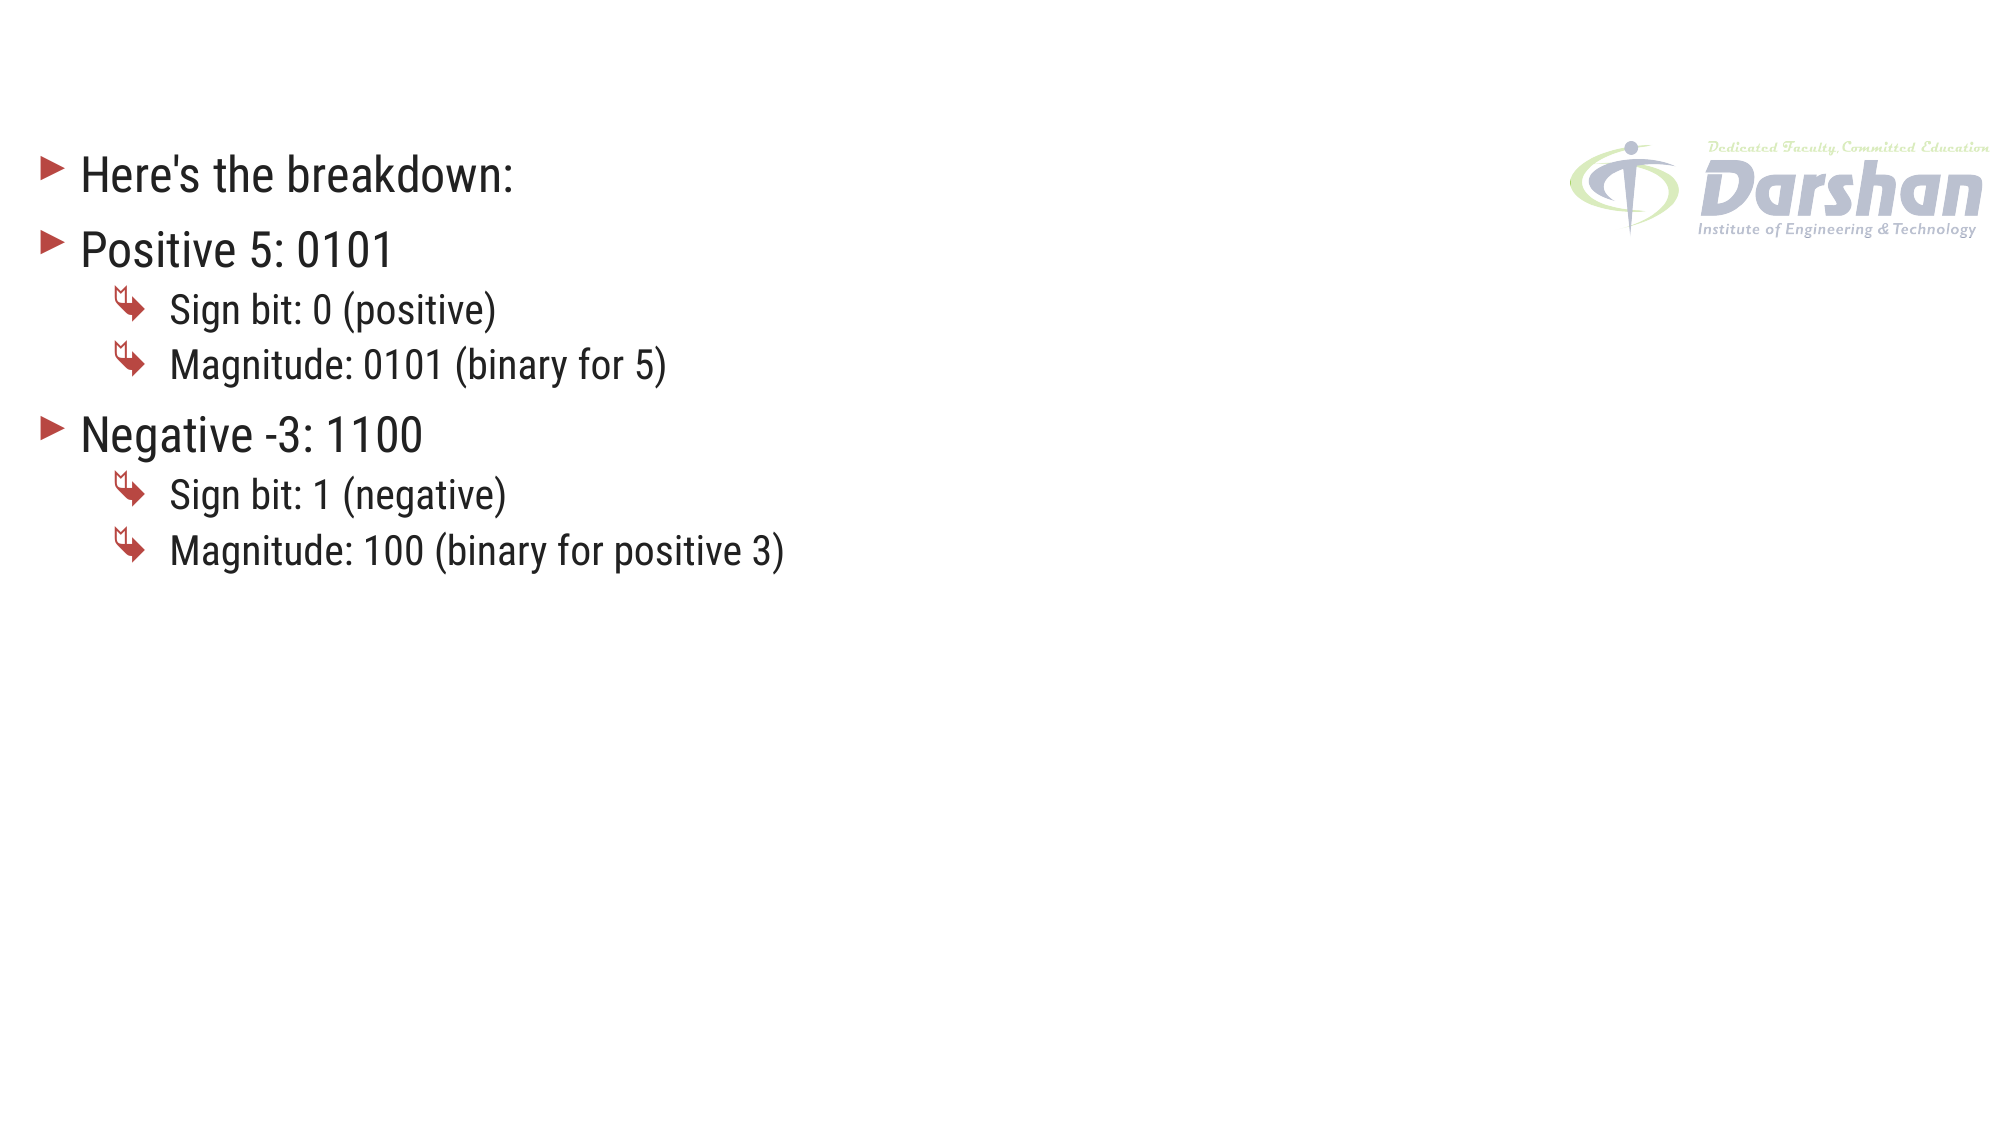

#
Here's the breakdown:
Positive 5: 0101
Sign bit: 0 (positive)
Magnitude: 0101 (binary for 5)
Negative -3: 1100
Sign bit: 1 (negative)
Magnitude: 100 (binary for positive 3)